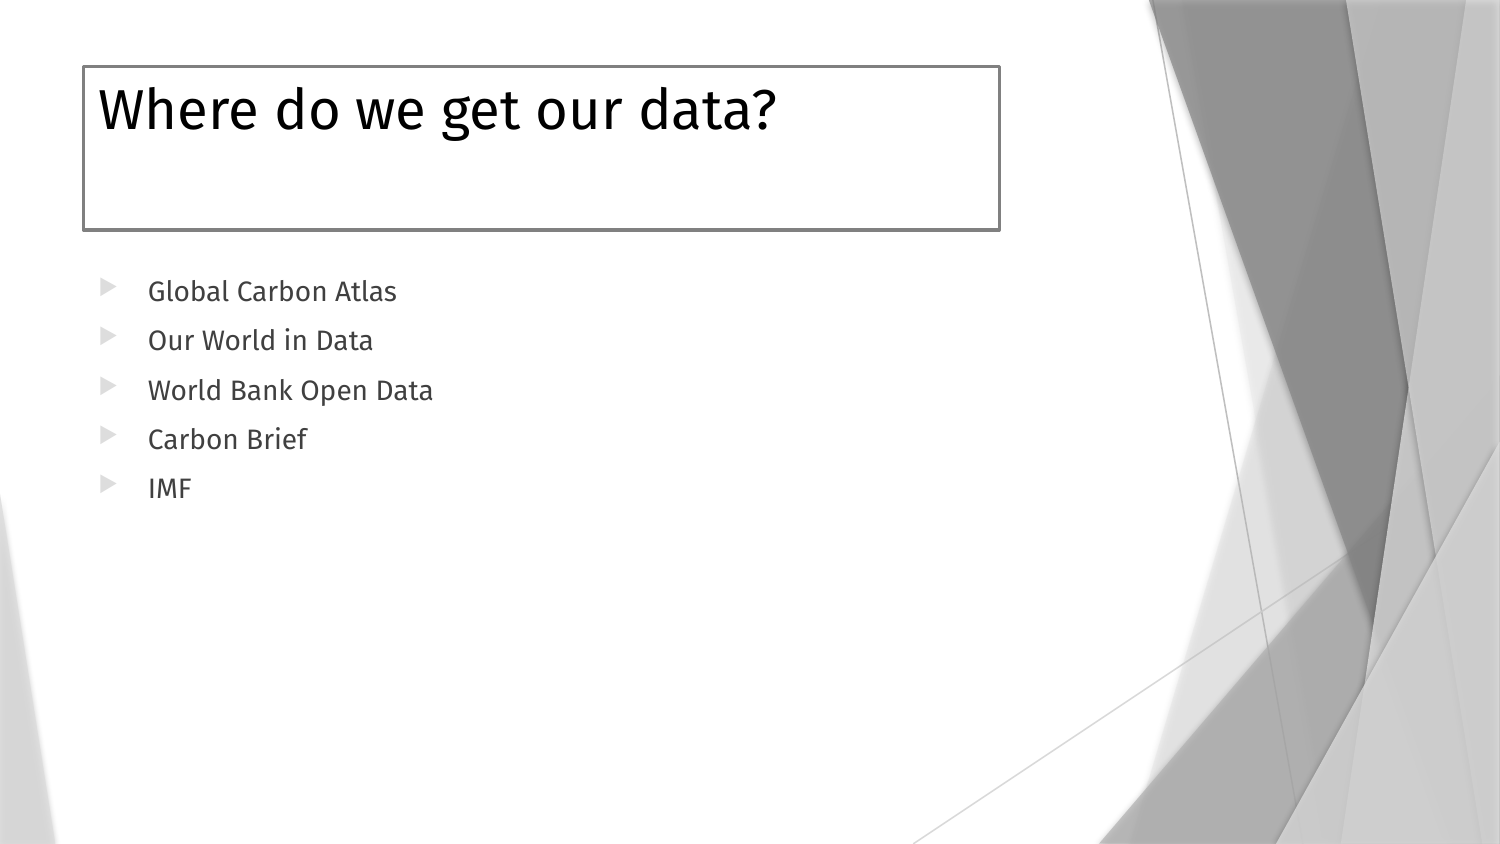

# Where do we get our data?
 Global Carbon Atlas
 Our World in Data
 World Bank Open Data
 Carbon Brief
 IMF